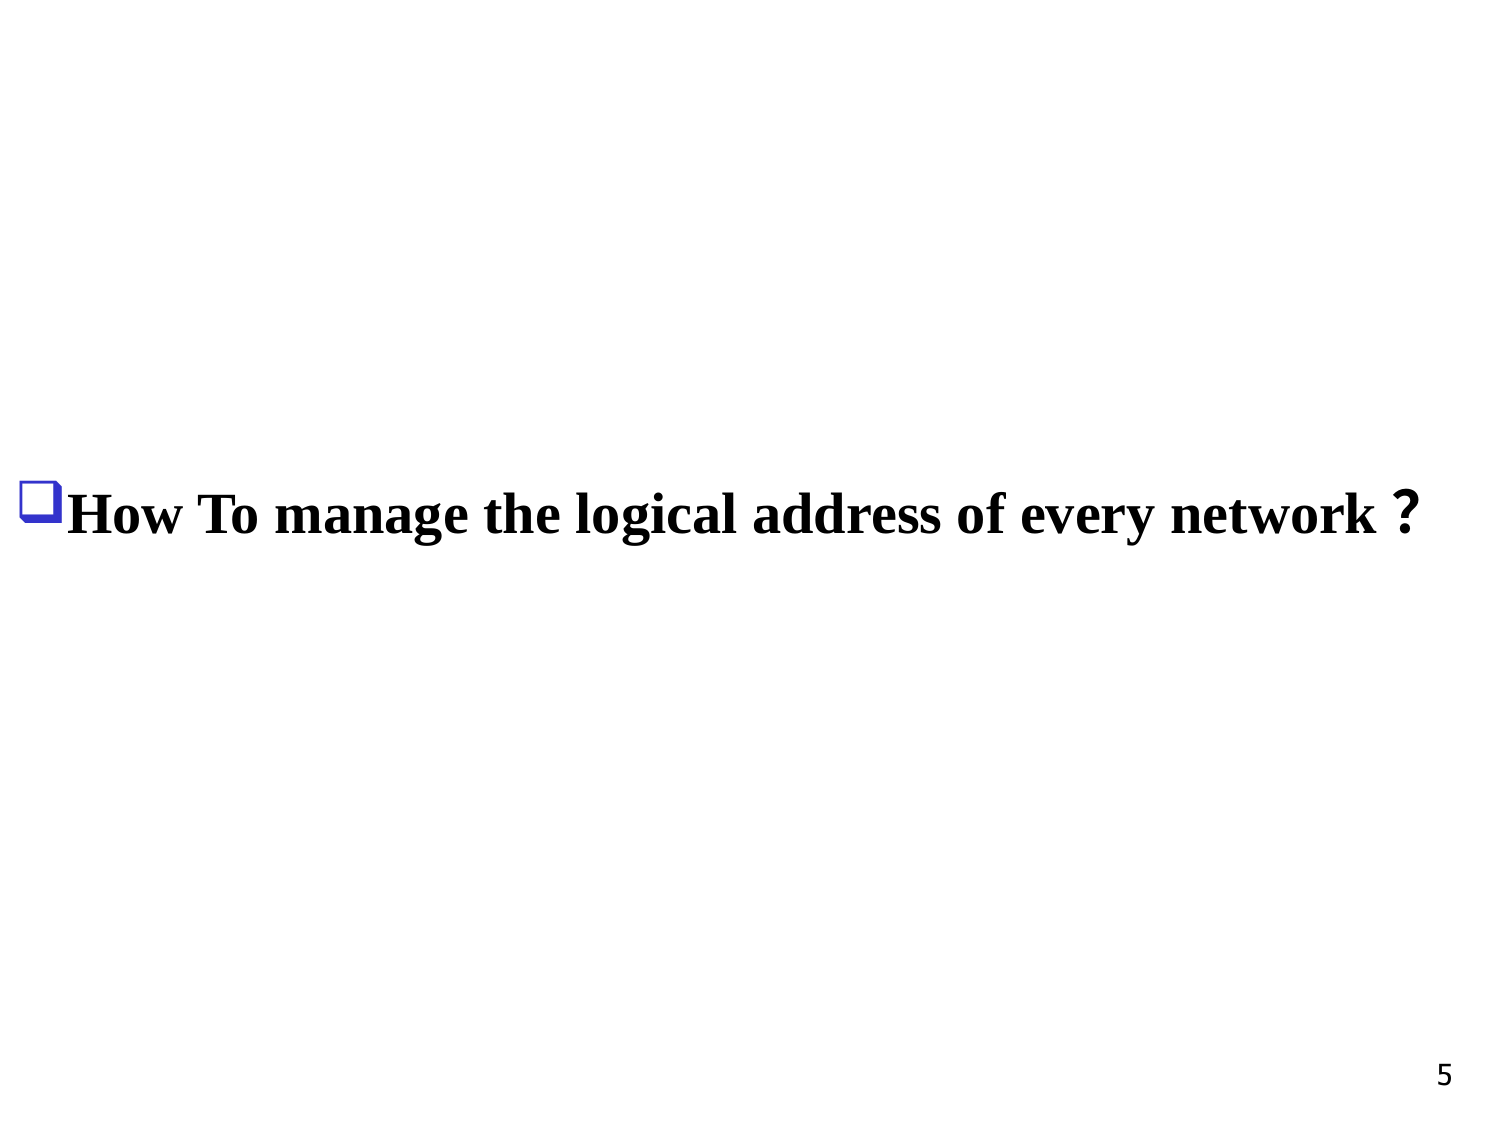

How To manage the logical address of every network？
5